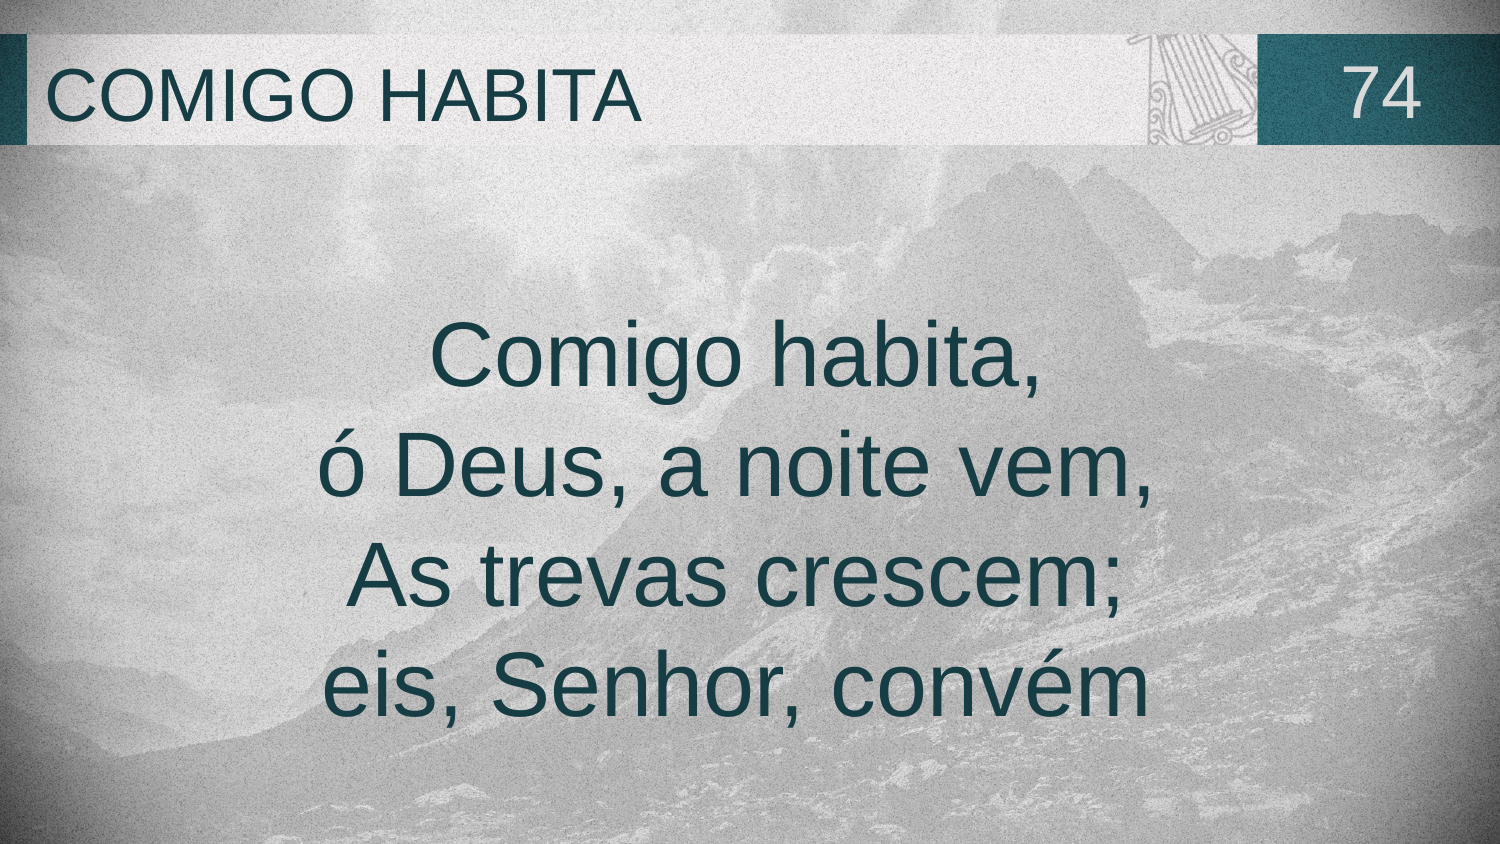

# COMIGO HABITA
74
Comigo habita,
ó Deus, a noite vem,
As trevas crescem;
eis, Senhor, convém